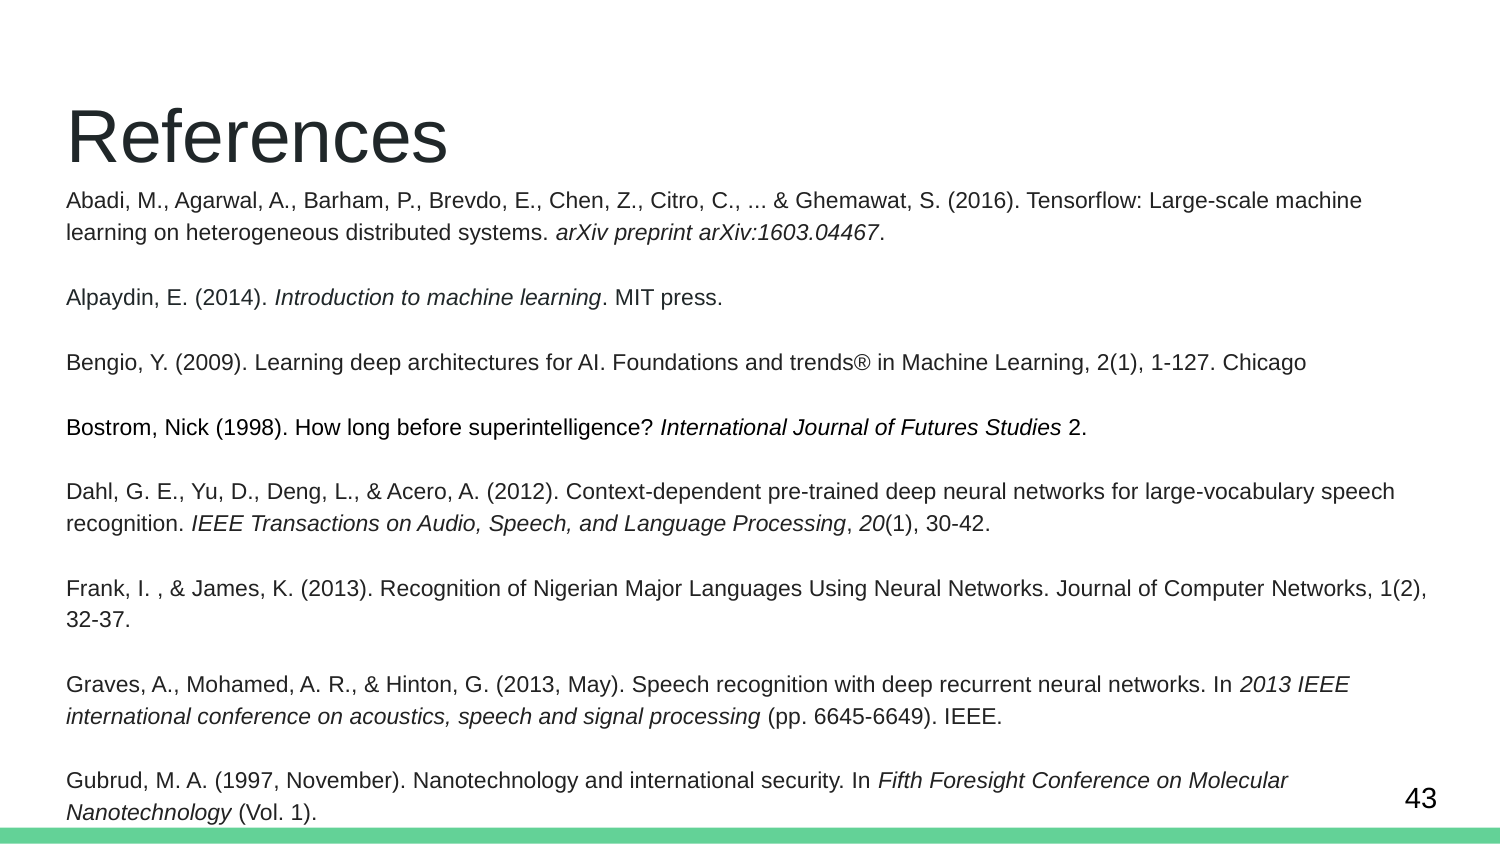

# References
Abadi, M., Agarwal, A., Barham, P., Brevdo, E., Chen, Z., Citro, C., ... & Ghemawat, S. (2016). Tensorflow: Large-scale machine learning on heterogeneous distributed systems. arXiv preprint arXiv:1603.04467.
Alpaydin, E. (2014). Introduction to machine learning. MIT press.
Bengio, Y. (2009). Learning deep architectures for AI. Foundations and trends® in Machine Learning, 2(1), 1-127. Chicago
Bostrom, Nick (1998). How long before superintelligence? International Journal of Futures Studies 2.
Dahl, G. E., Yu, D., Deng, L., & Acero, A. (2012). Context-dependent pre-trained deep neural networks for large-vocabulary speech recognition. IEEE Transactions on Audio, Speech, and Language Processing, 20(1), 30-42.
Frank, I. , & James, K. (2013). Recognition of Nigerian Major Languages Using Neural Networks. Journal of Computer Networks, 1(2), 32-37.
Graves, A., Mohamed, A. R., & Hinton, G. (2013, May). Speech recognition with deep recurrent neural networks. In 2013 IEEE international conference on acoustics, speech and signal processing (pp. 6645-6649). IEEE.
Gubrud, M. A. (1997, November). Nanotechnology and international security. In Fifth Foresight Conference on Molecular Nanotechnology (Vol. 1).

43